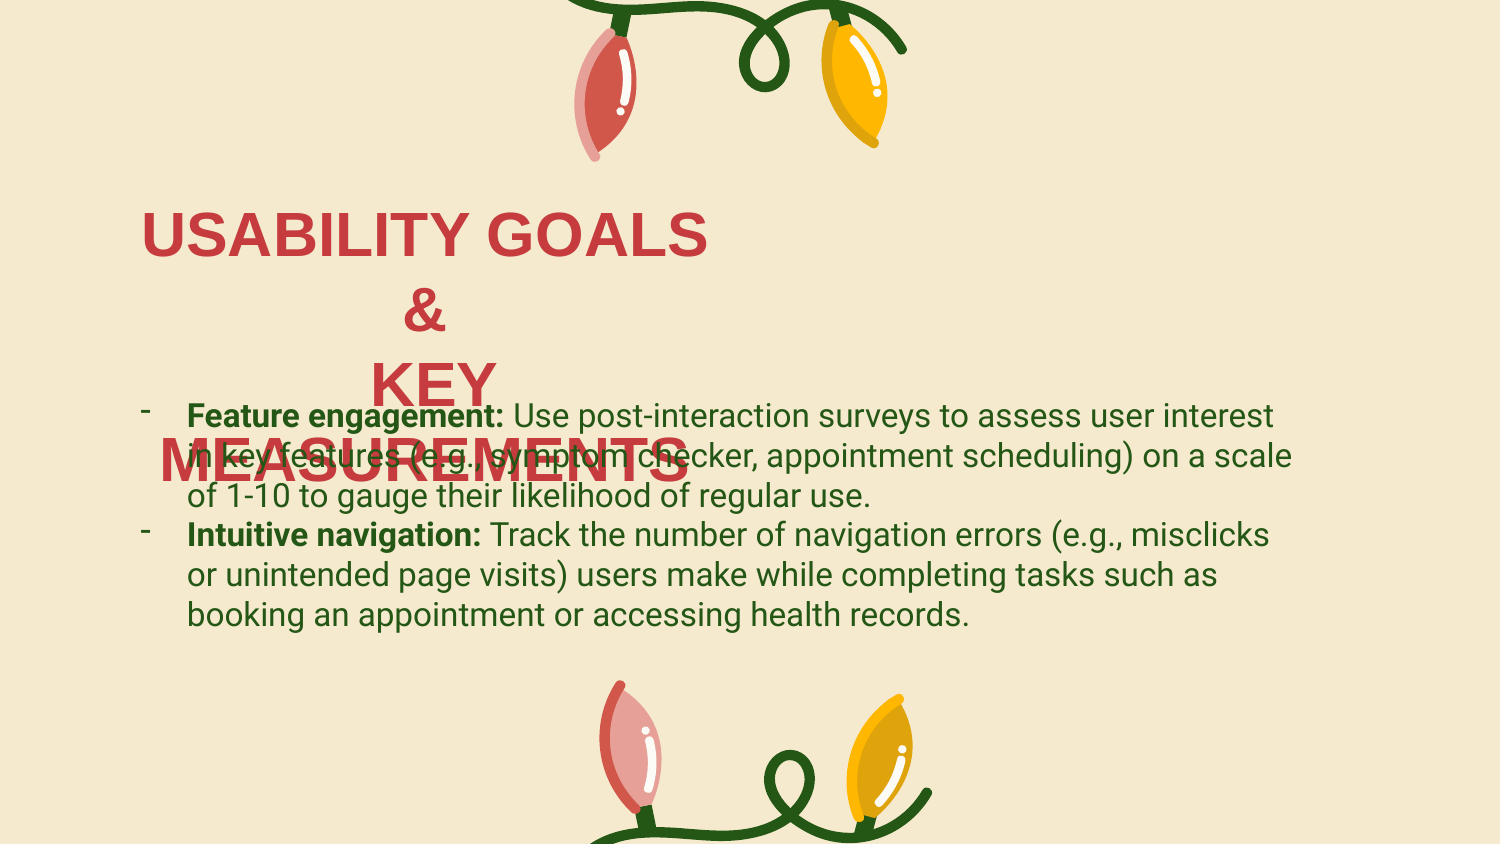

# USABILITY GOALS & KEY MEASUREMENTS
Feature engagement: Use post-interaction surveys to assess user interest in key features (e.g., symptom checker, appointment scheduling) on a scale of 1-10 to gauge their likelihood of regular use.
Intuitive navigation: Track the number of navigation errors (e.g., misclicks or unintended page visits) users make while completing tasks such as booking an appointment or accessing health records.